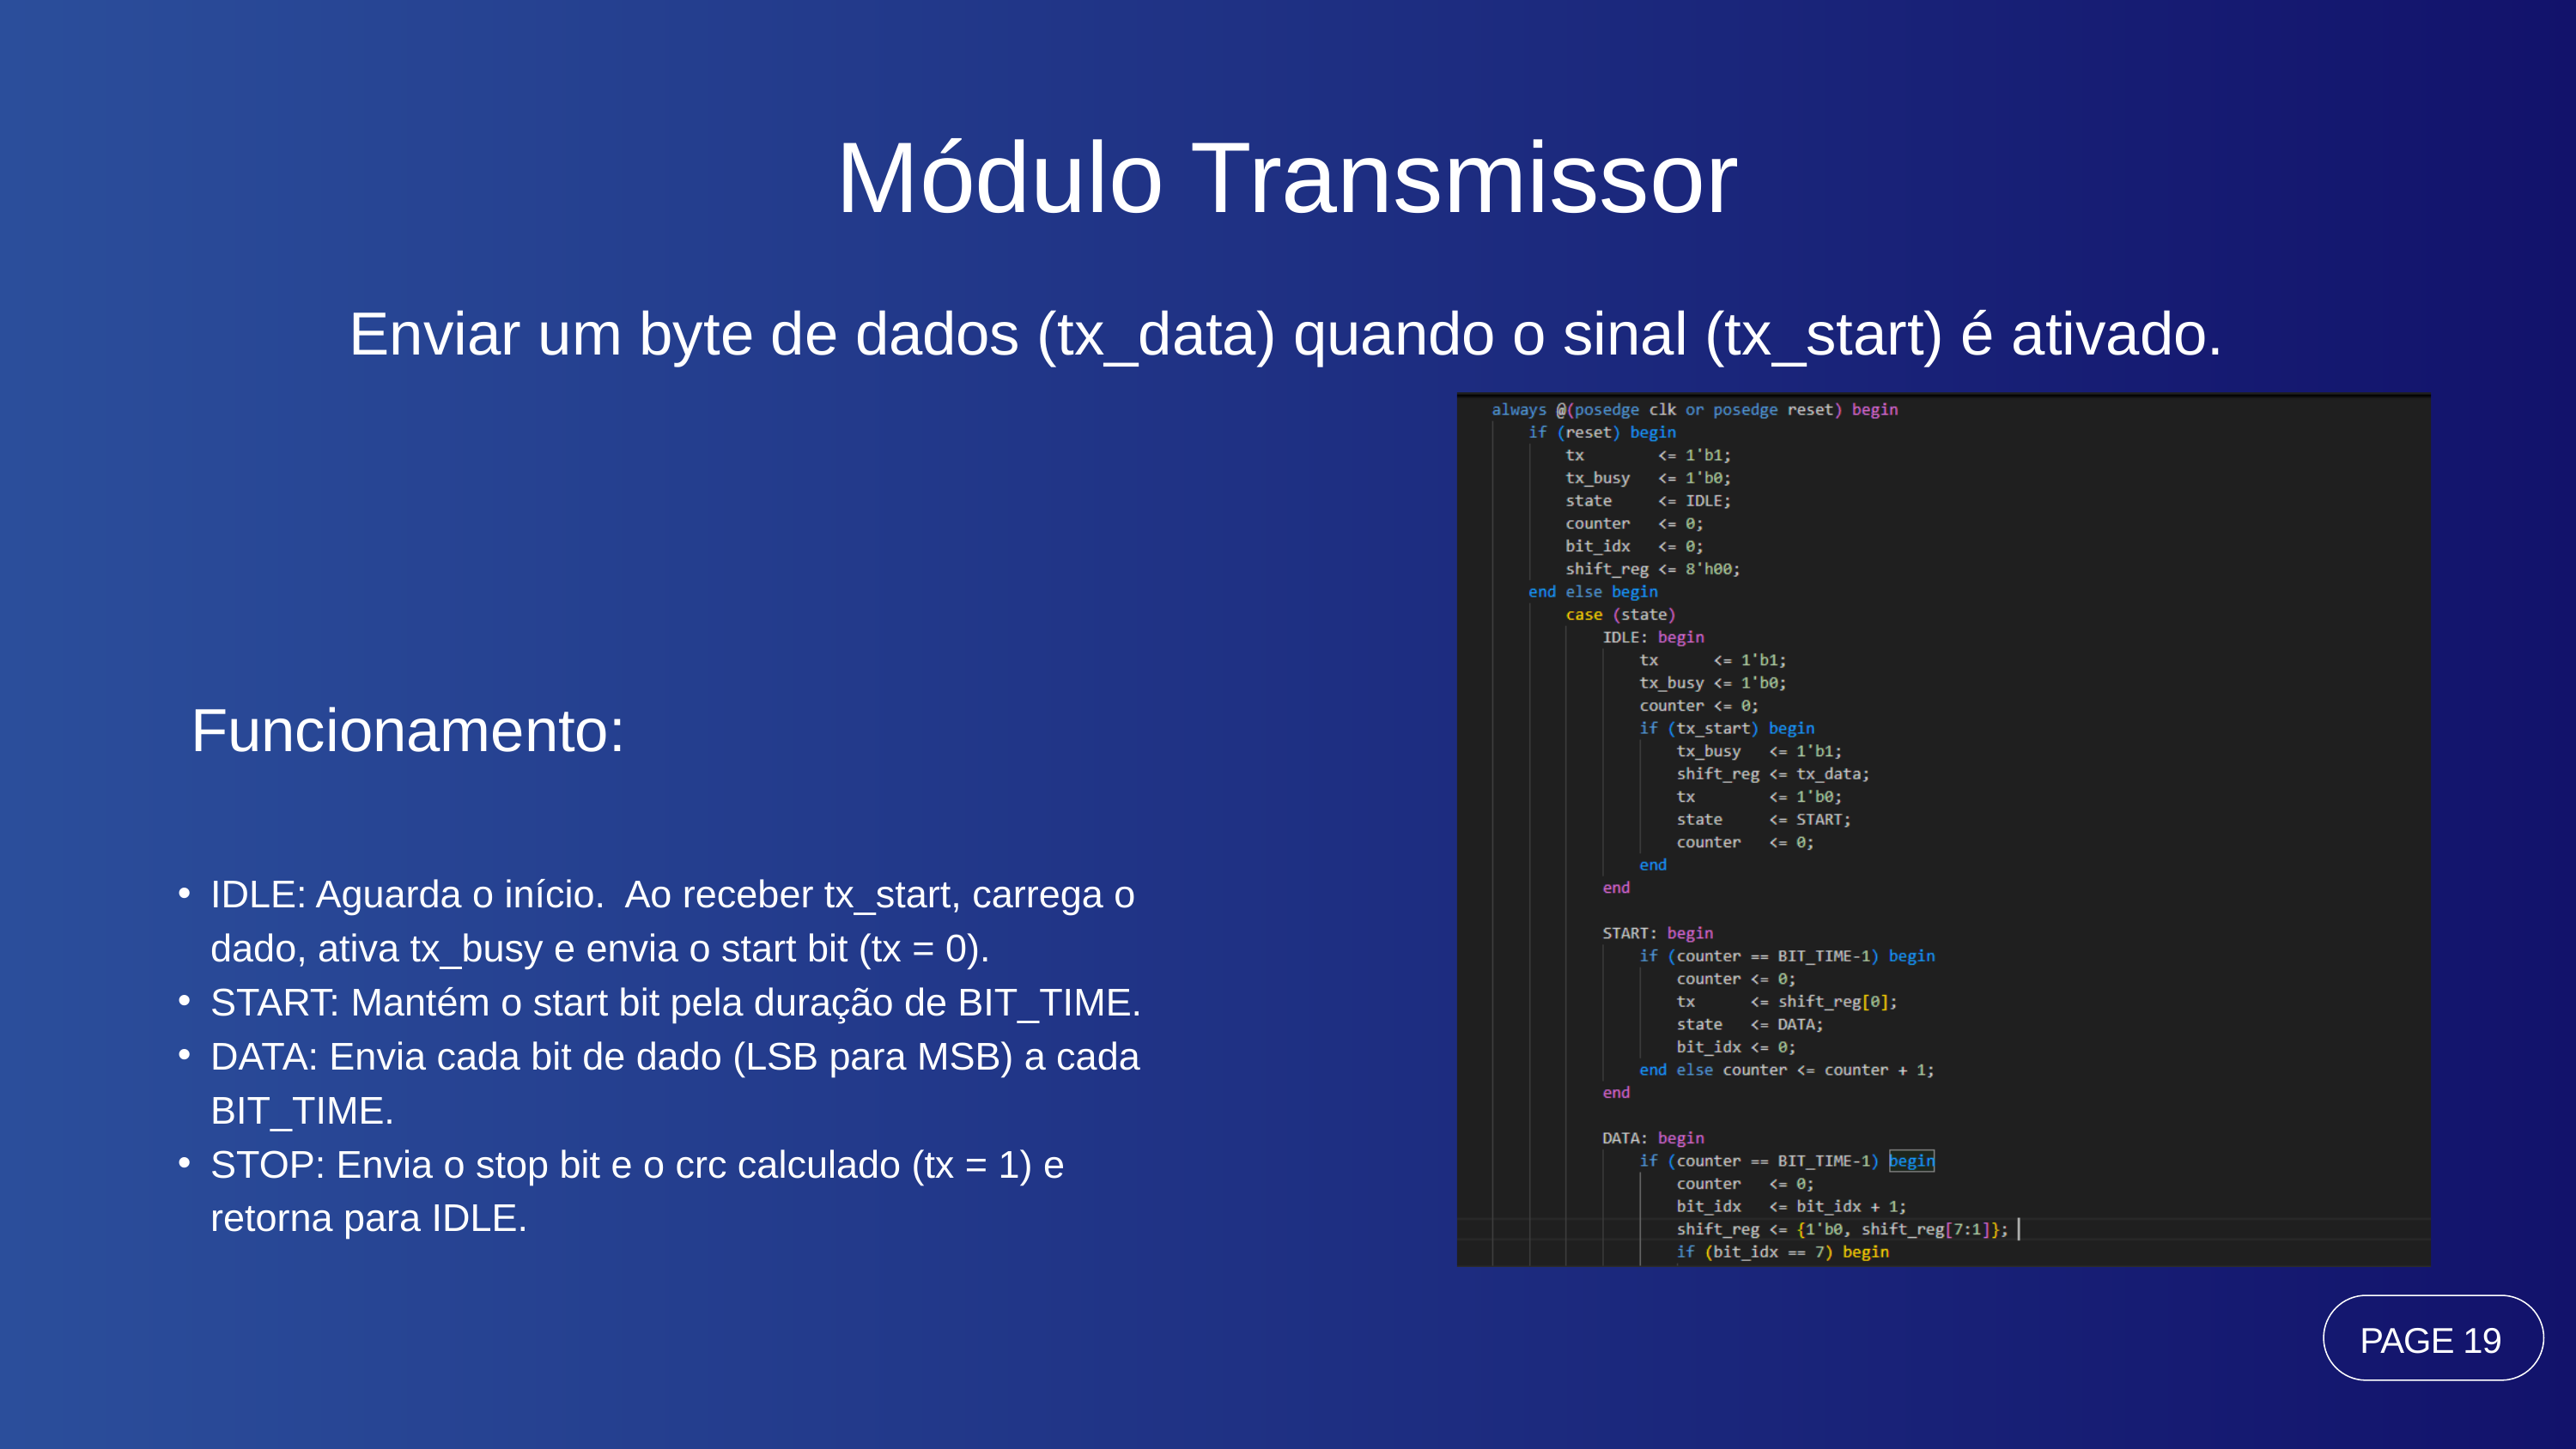

Módulo Transmissor
Enviar um byte de dados (tx_data) quando o sinal (tx_start) é ativado.

Funcionamento:
IDLE: Aguarda o início.  Ao receber tx_start, carrega o dado, ativa tx_busy e envia o start bit (tx = 0).
START: Mantém o start bit pela duração de BIT_TIME.
DATA: Envia cada bit de dado (LSB para MSB) a cada BIT_TIME.
STOP: Envia o stop bit e o crc calculado (tx = 1) e retorna para IDLE.

PAGE 19